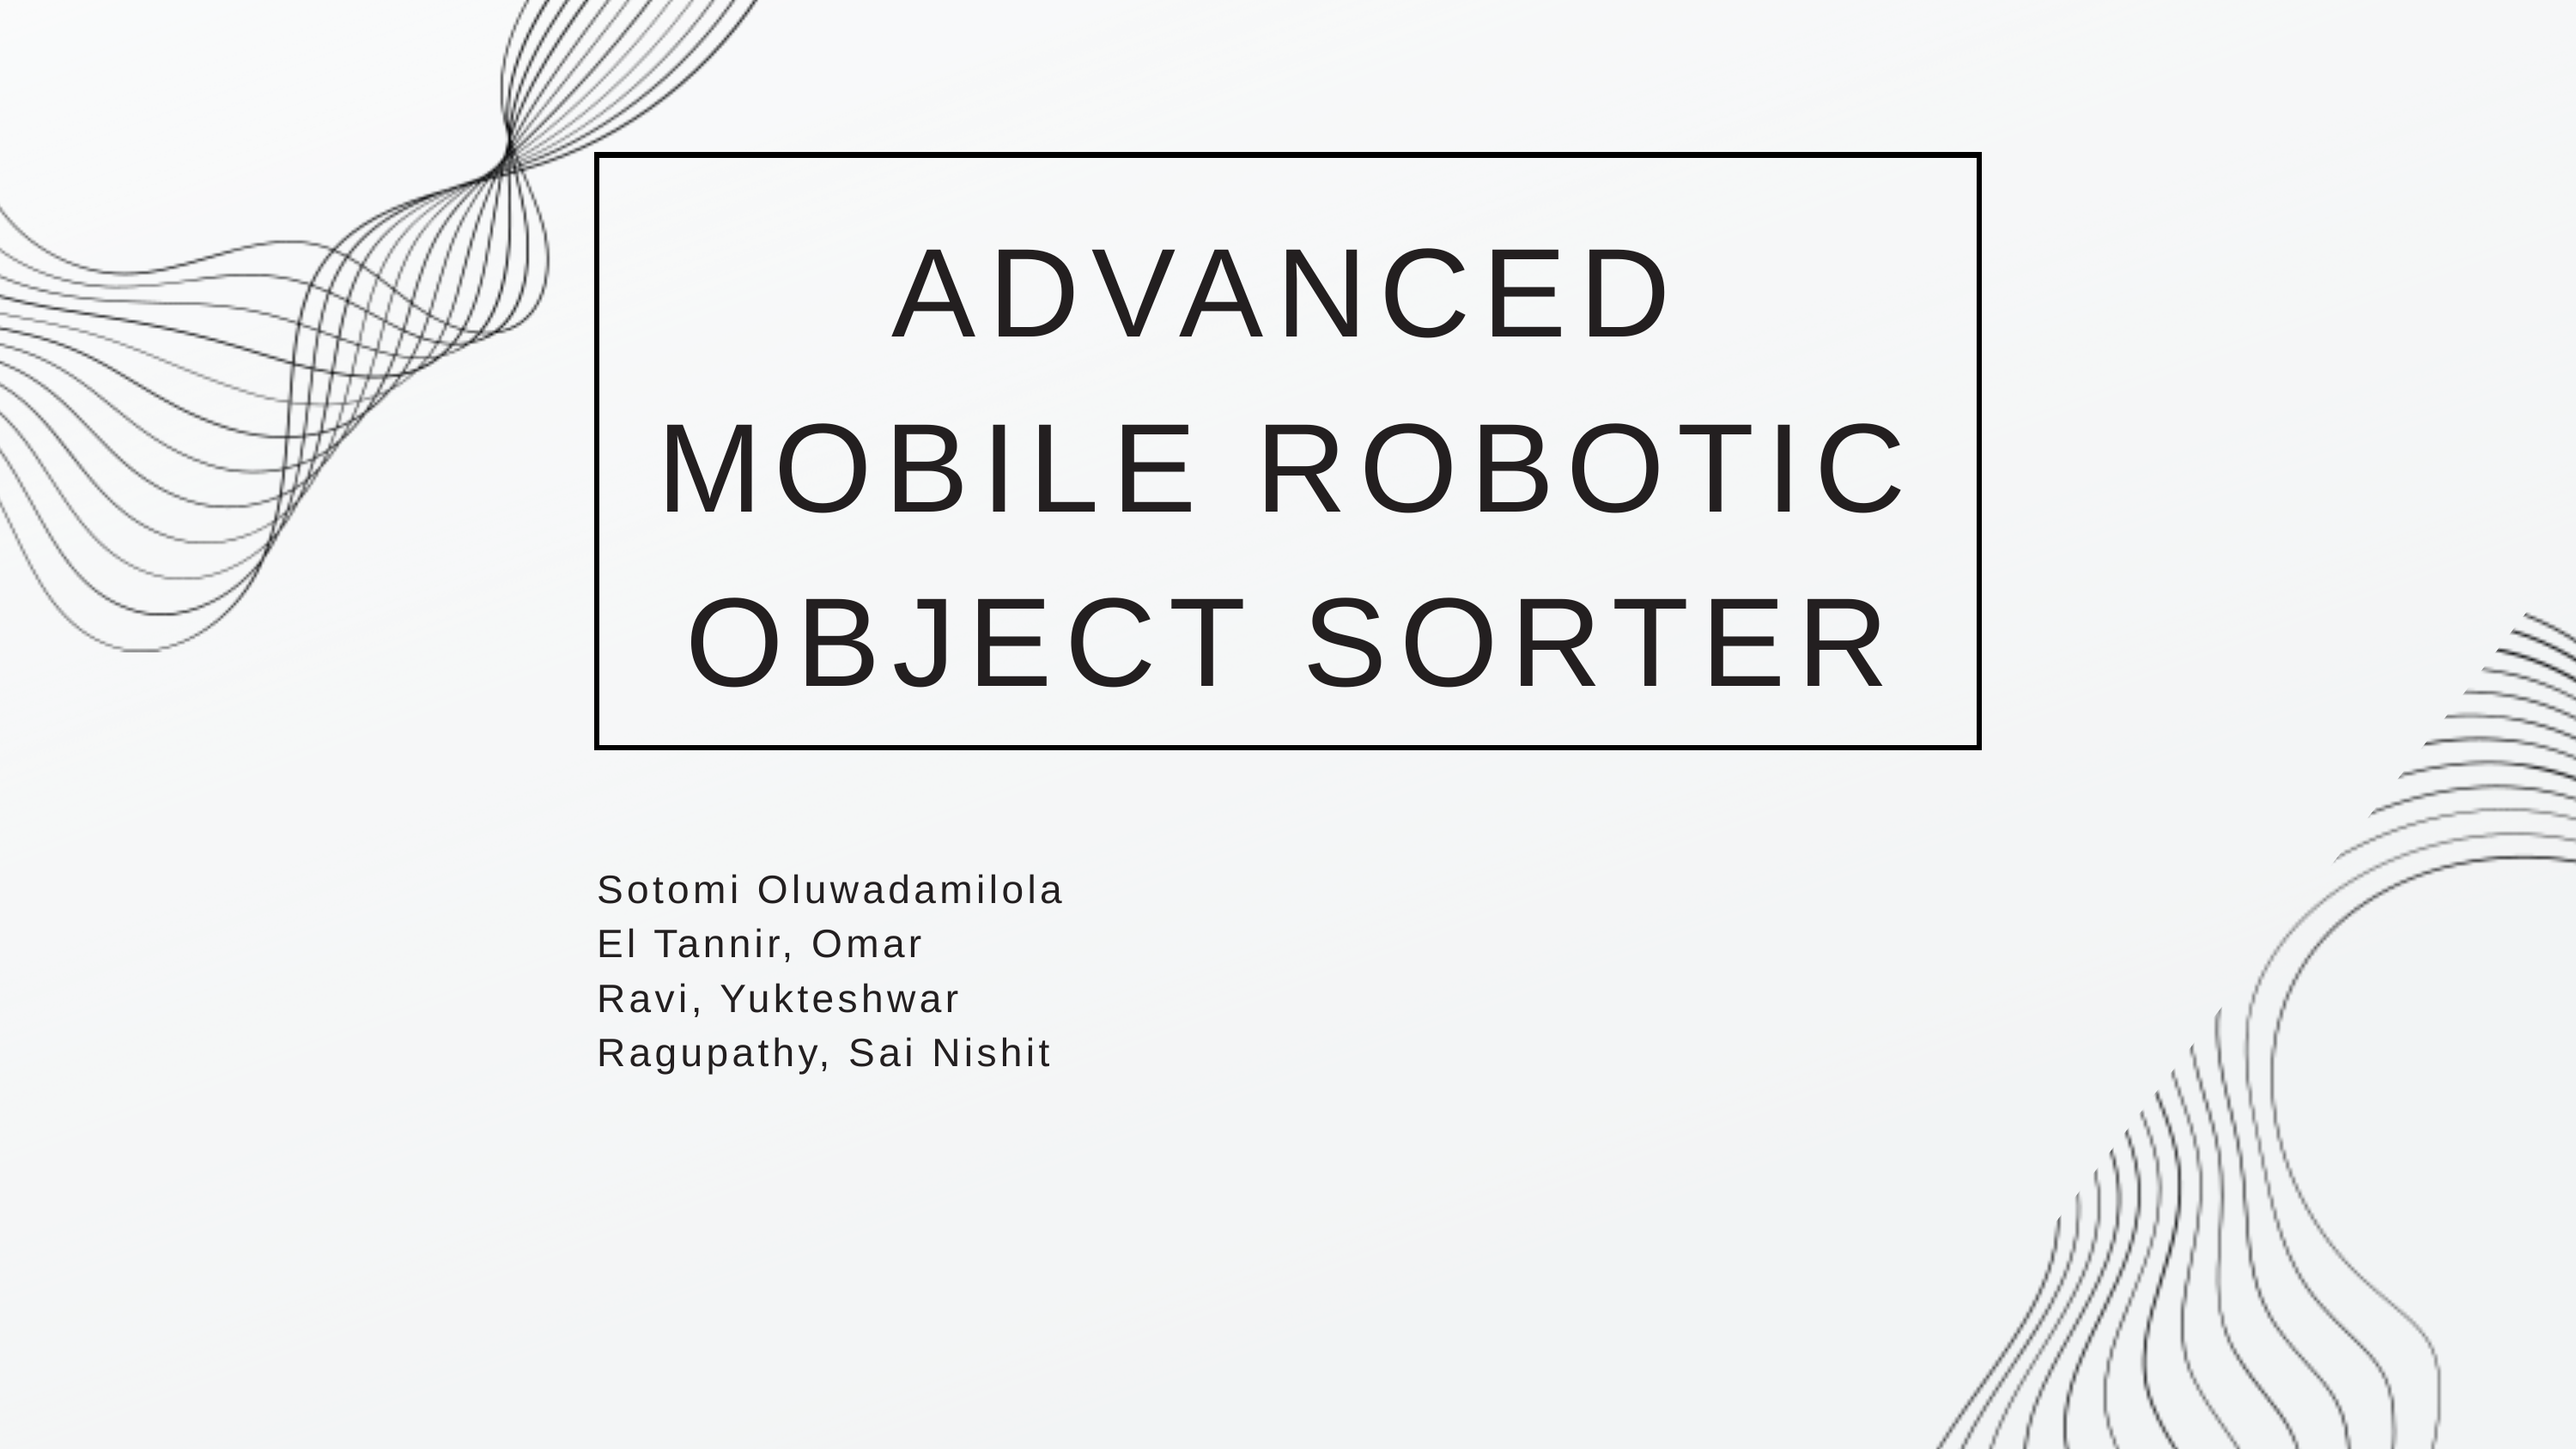

ADVANCED MOBILE ROBOTIC OBJECT SORTER

Sotomi Oluwadamilola
El Tannir, Omar
Ravi, Yukteshwar
Ragupathy, Sai Nishit